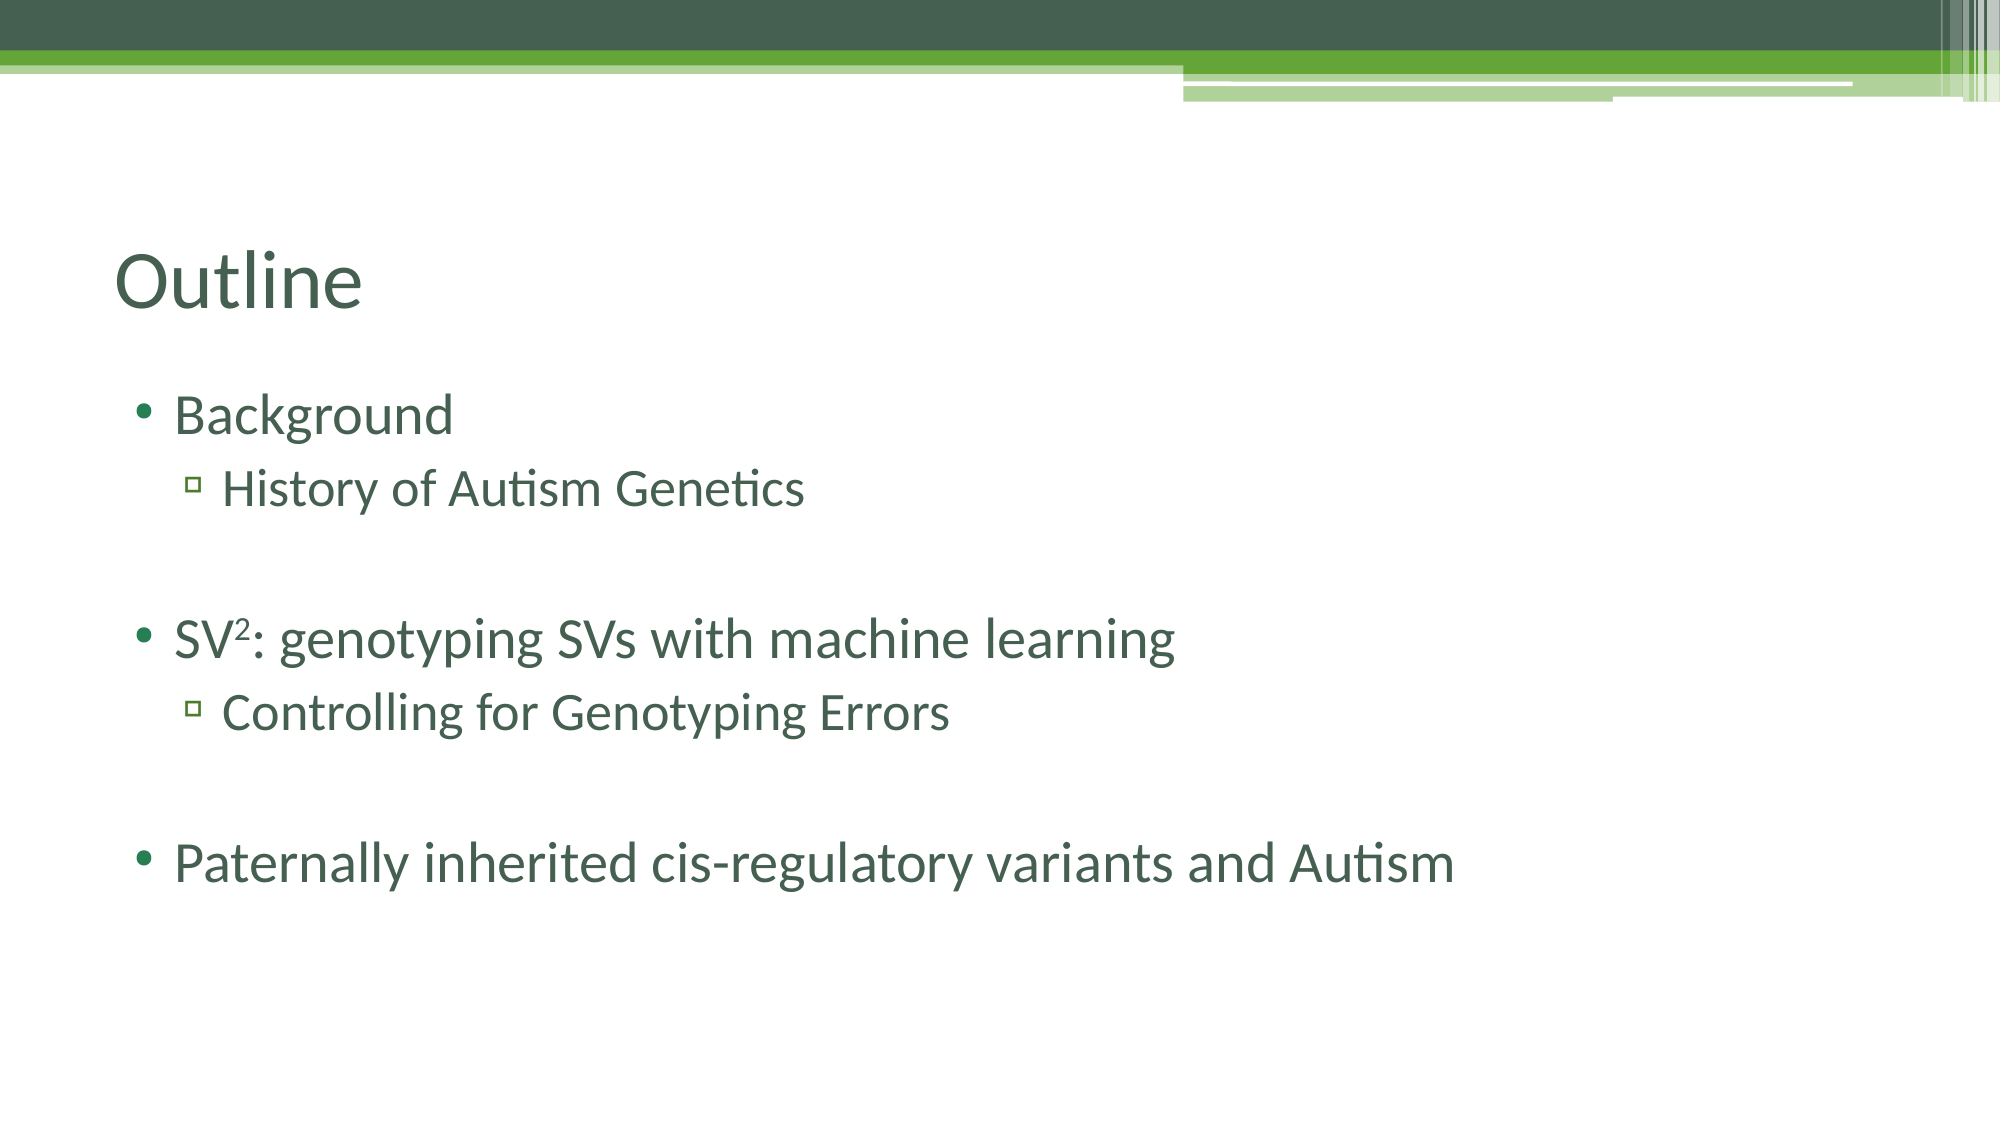

# Outline
Background
History of Autism Genetics

SV2: genotyping SVs with machine learning
Controlling for Genotyping Errors

Paternally inherited cis-regulatory variants and Autism